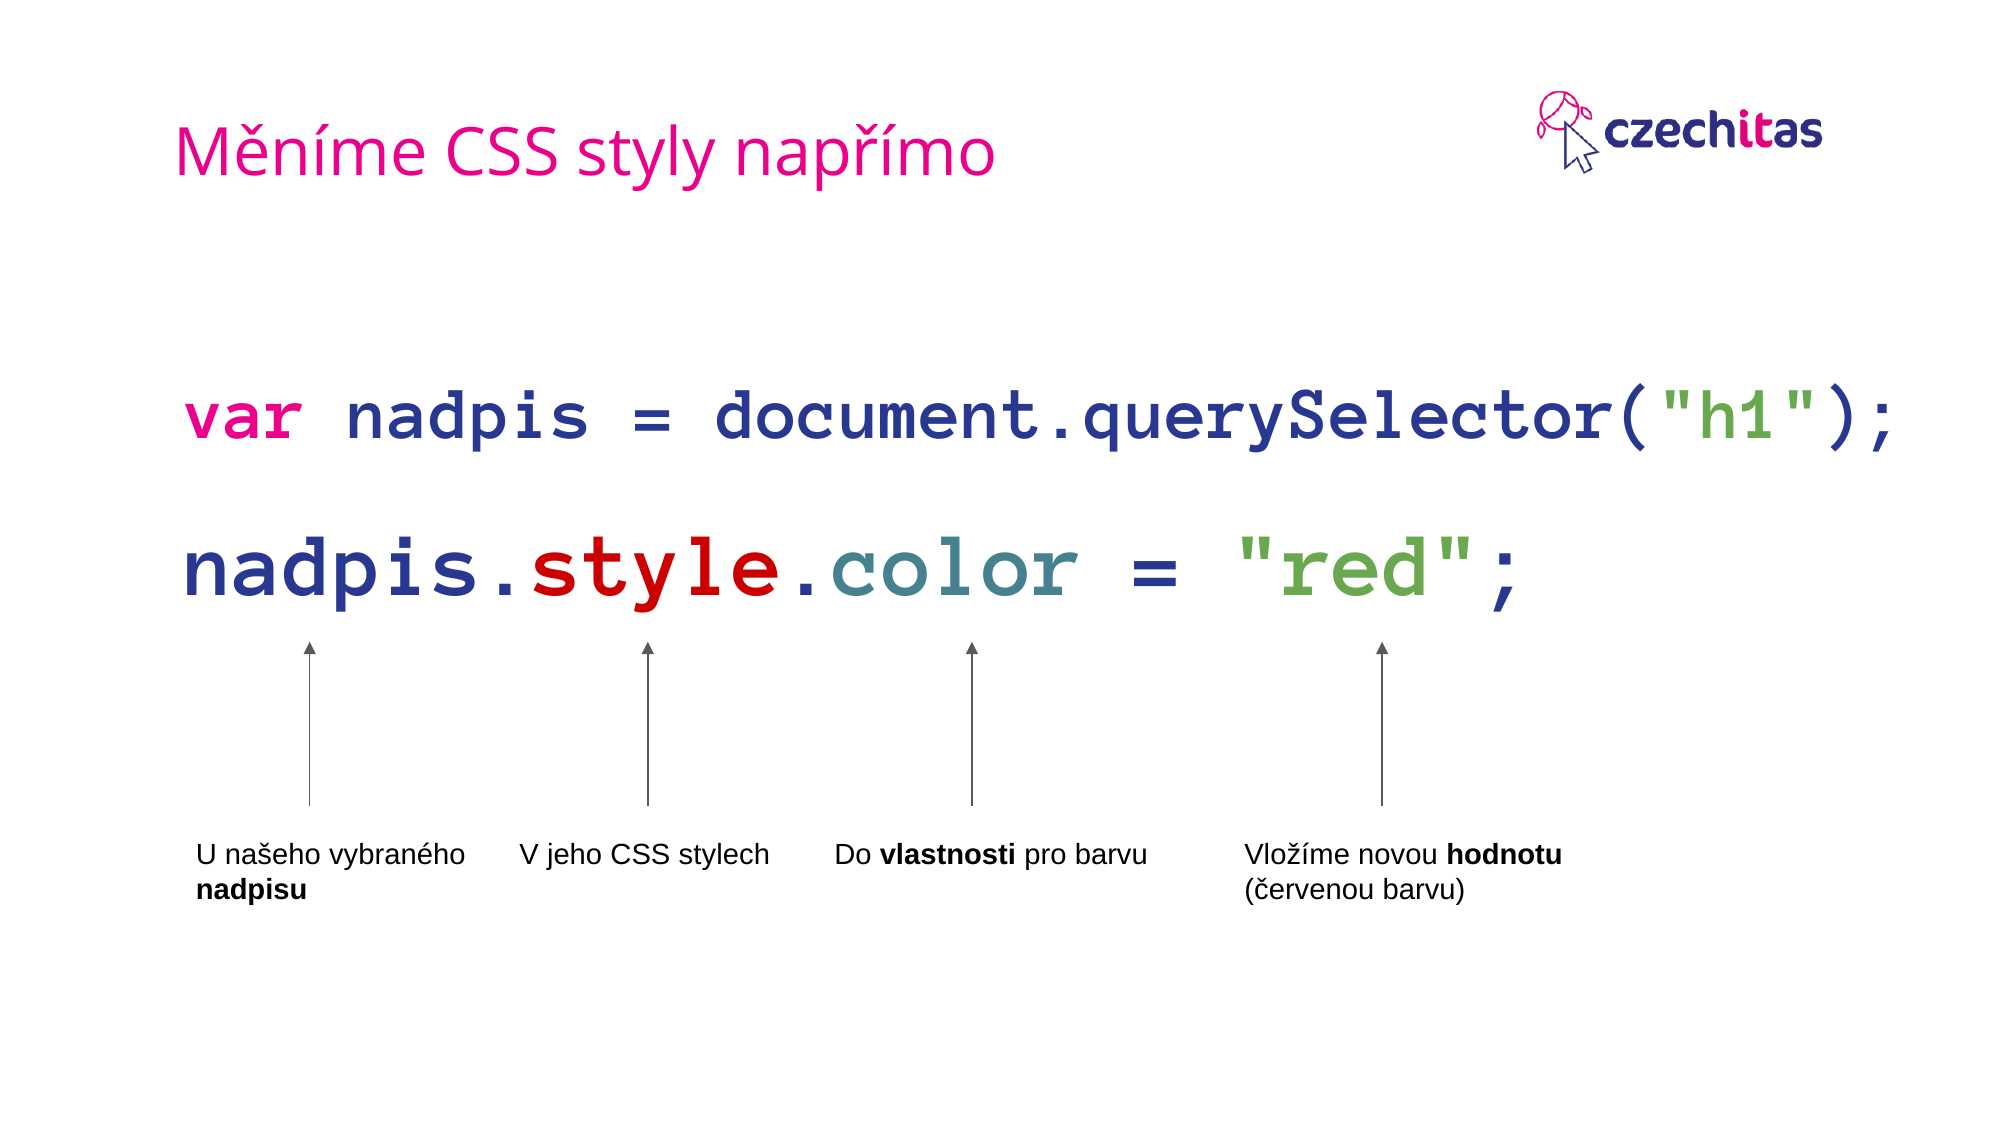

Měníme CSS styly napřímo
var nadpis = document.querySelector("h1");
nadpis.style.color = "red";

U našeho vybraného
nadpisu
V jeho CSS stylech
Do vlastnosti pro barvu
Vložíme novou hodnotu (červenou barvu)